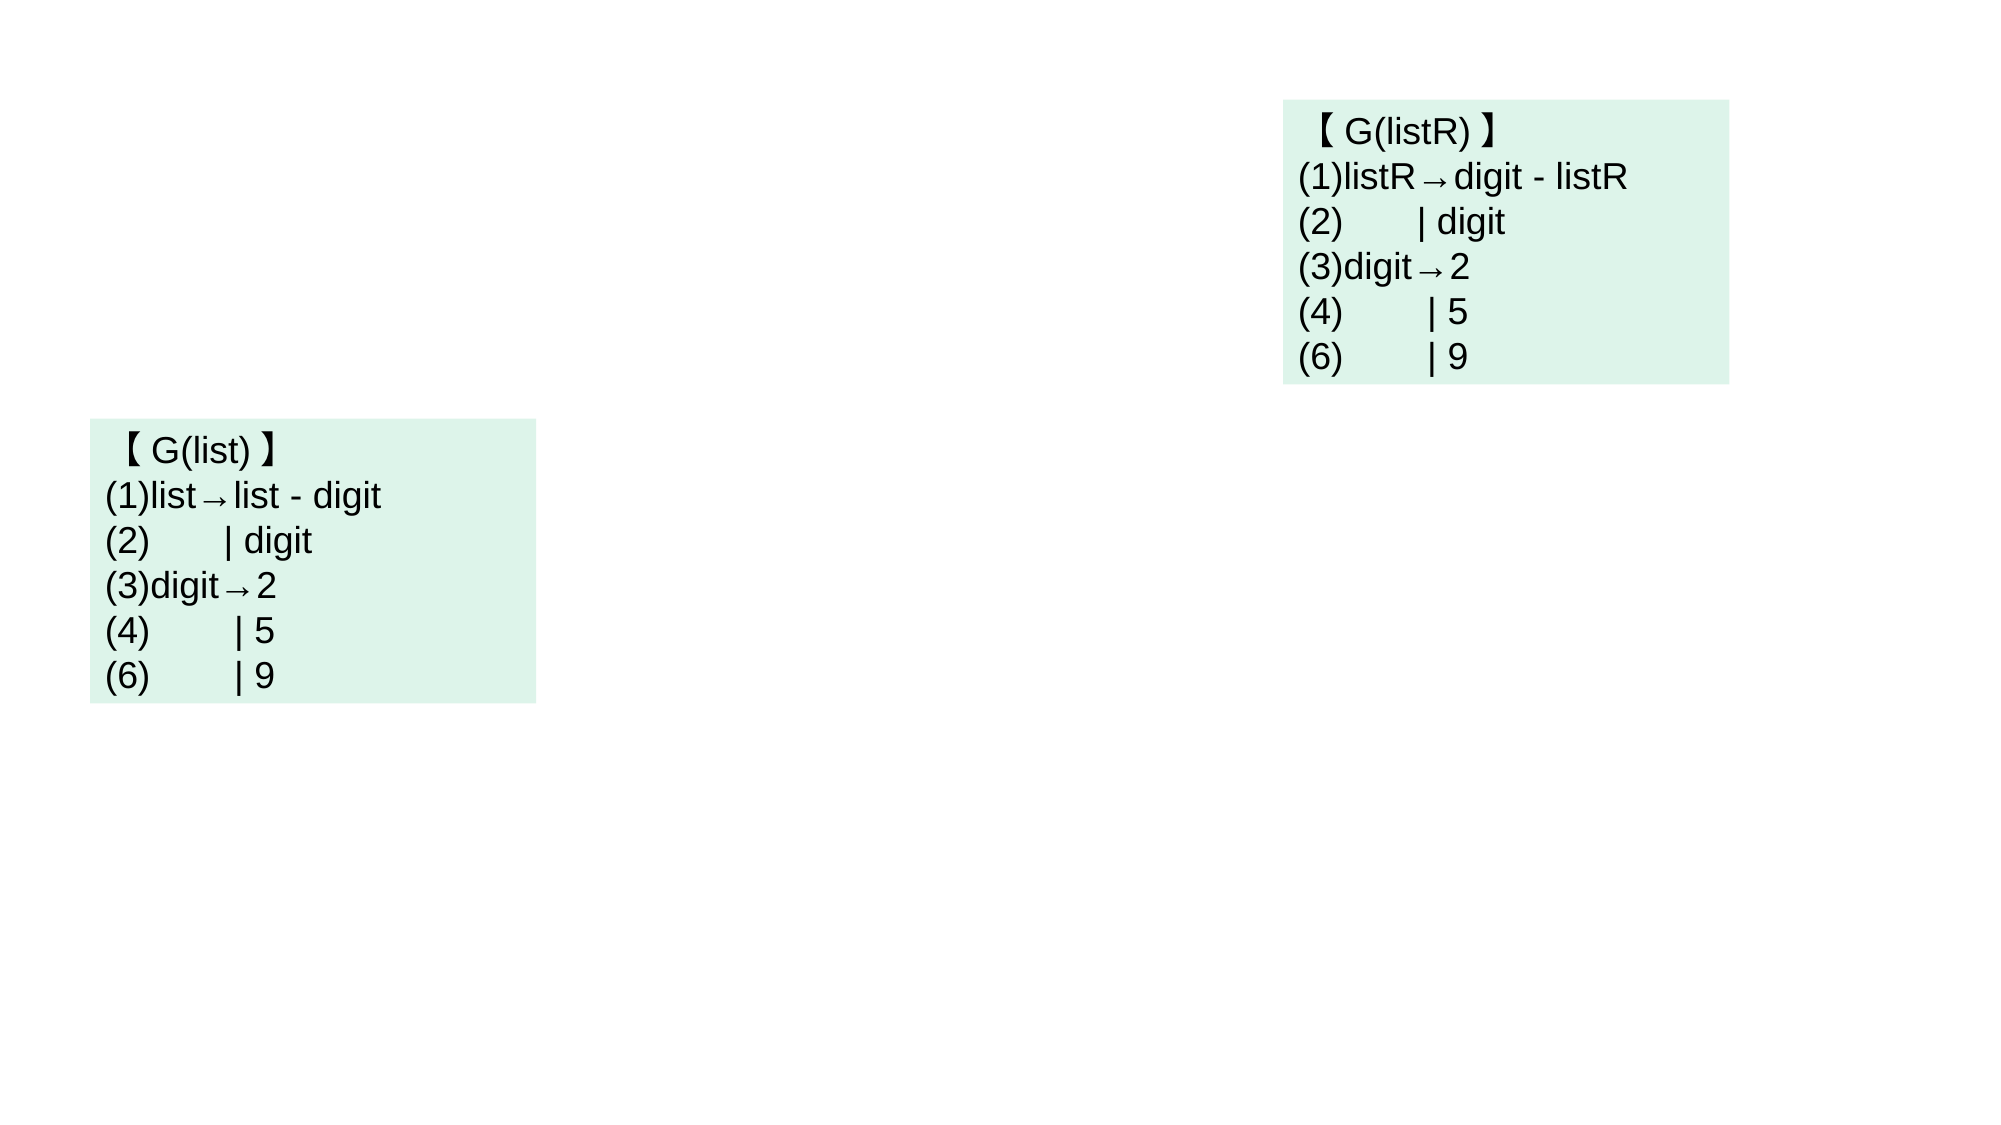

【G(listR)】
(1)listR→digit - listR
(2)       | digit
(3)digit→2
(4)        | 5
(6)        | 9
#

【G(list)】
(1)list→list - digit
(2)       | digit
(3)digit→2
(4)        | 5
(6)        | 9
19